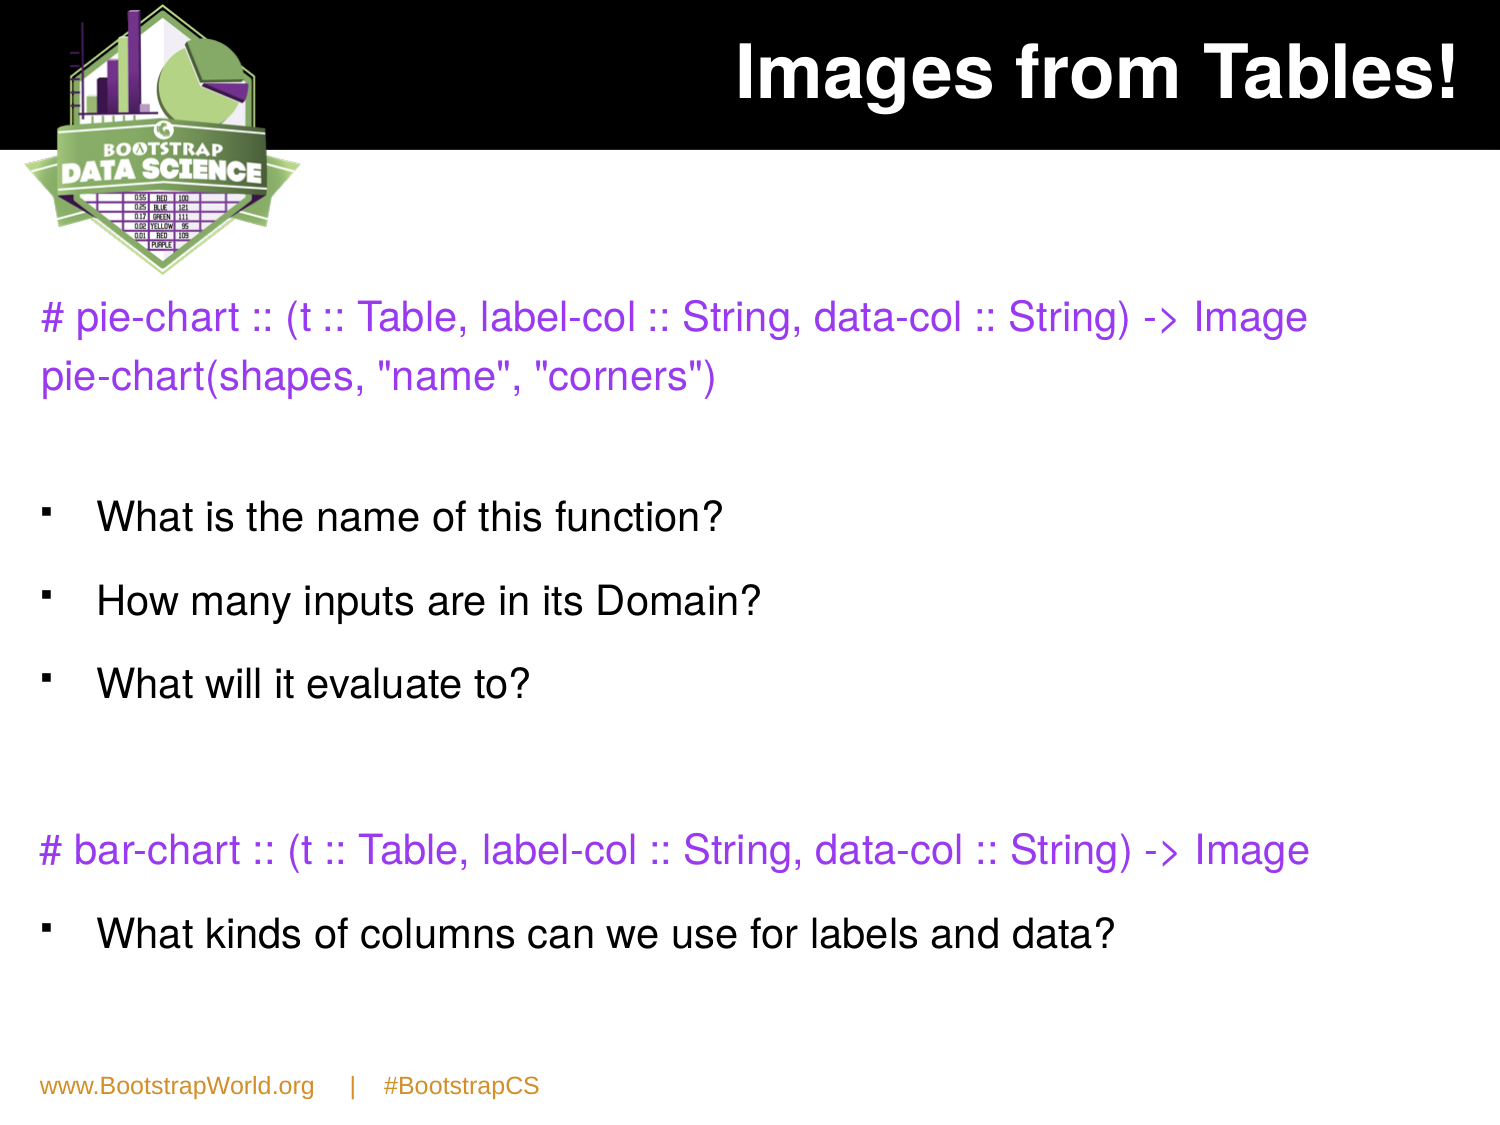

# Images from Tables!
# pie-chart :: (t :: Table, label-col :: String, data-col :: String) -> Image
pie-chart(shapes, "name", "corners")

What is the name of this function?
How many inputs are in its Domain?
What will it evaluate to?

# bar-chart :: (t :: Table, label-col :: String, data-col :: String) -> Image
What kinds of columns can we use for labels and data?

www.BootstrapWorld.org     |    #BootstrapCS